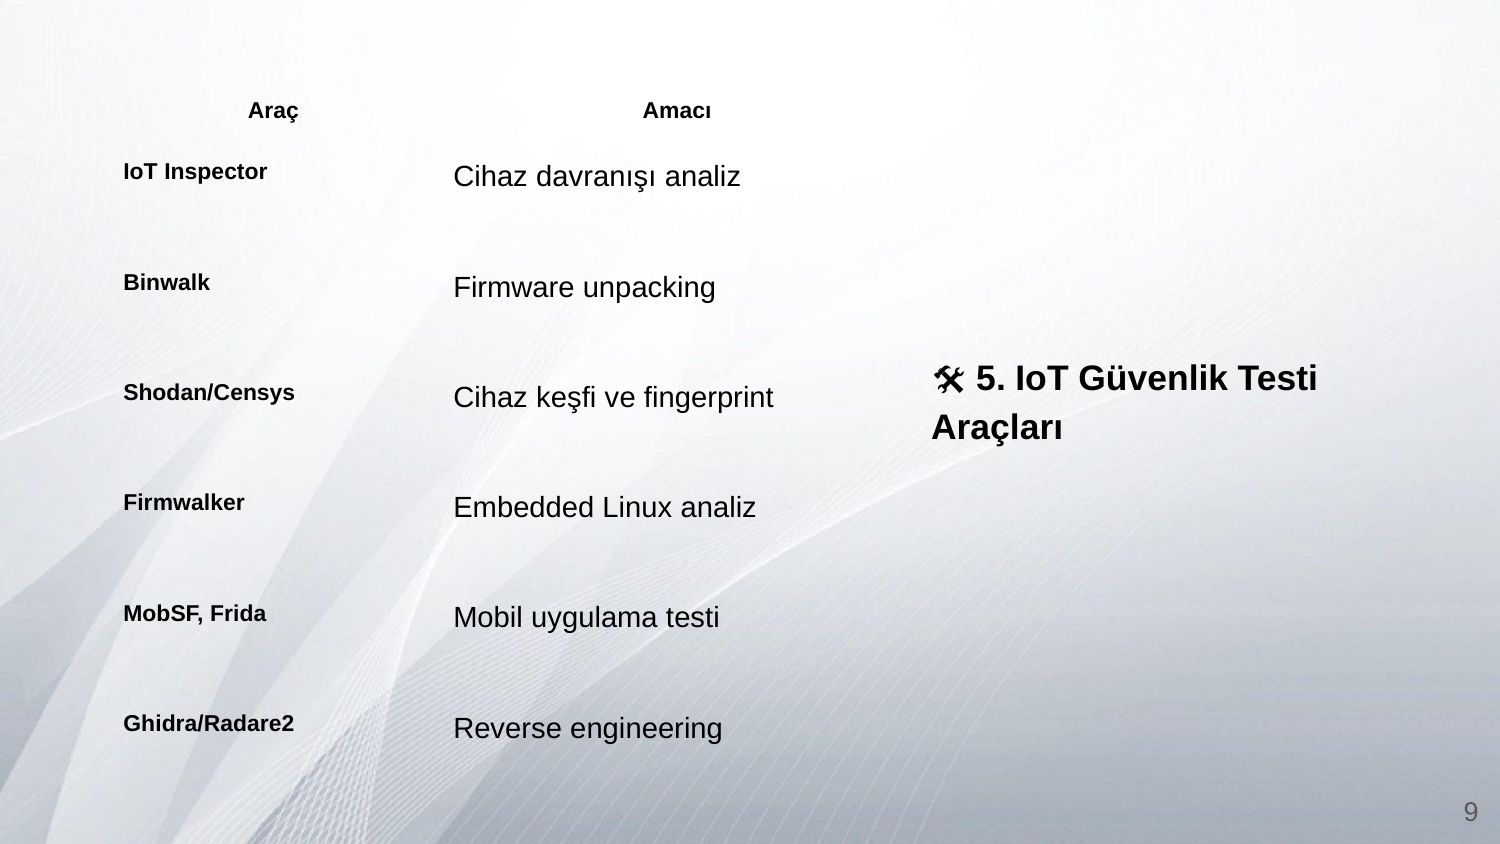

| Araç | Amacı |
| --- | --- |
| IoT Inspector | Cihaz davranışı analiz |
| Binwalk | Firmware unpacking |
| Shodan/Censys | Cihaz keşfi ve fingerprint |
| Firmwalker | Embedded Linux analiz |
| MobSF, Frida | Mobil uygulama testi |
| Ghidra/Radare2 | Reverse engineering |
🛠️ 5. IoT Güvenlik Testi Araçları
9